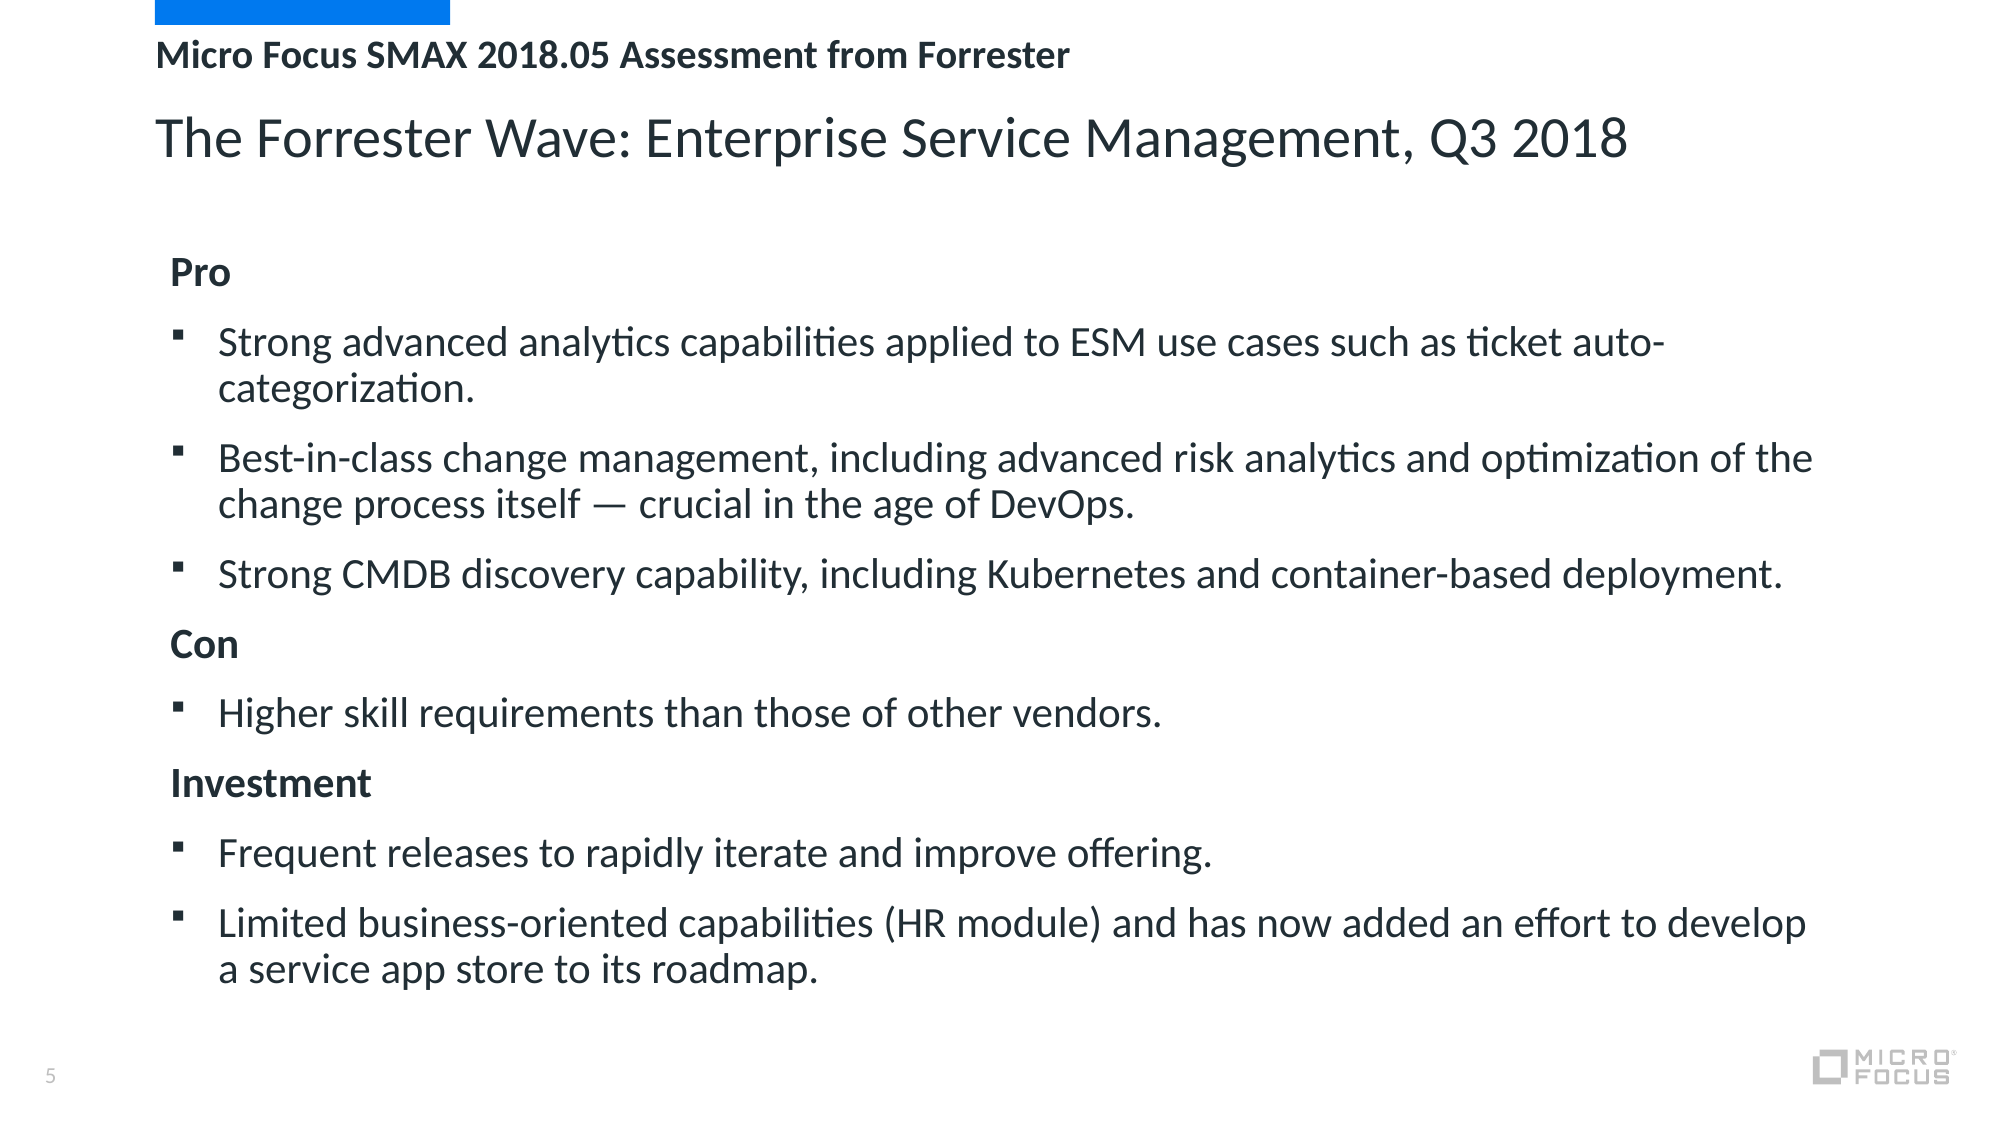

# Micro Focus SMAX 2018.05 Assessment from Forrester
The Forrester Wave: Enterprise Service Management, Q3 2018
Pro
Strong advanced analytics capabilities applied to ESM use cases such as ticket auto-categorization.
Best-in-class change management, including advanced risk analytics and optimization of the change process itself — crucial in the age of DevOps.
Strong CMDB discovery capability, including Kubernetes and container-based deployment.
Con
Higher skill requirements than those of other vendors.
Investment
Frequent releases to rapidly iterate and improve offering.
Limited business-oriented capabilities (HR module) and has now added an effort to develop a service app store to its roadmap.
5